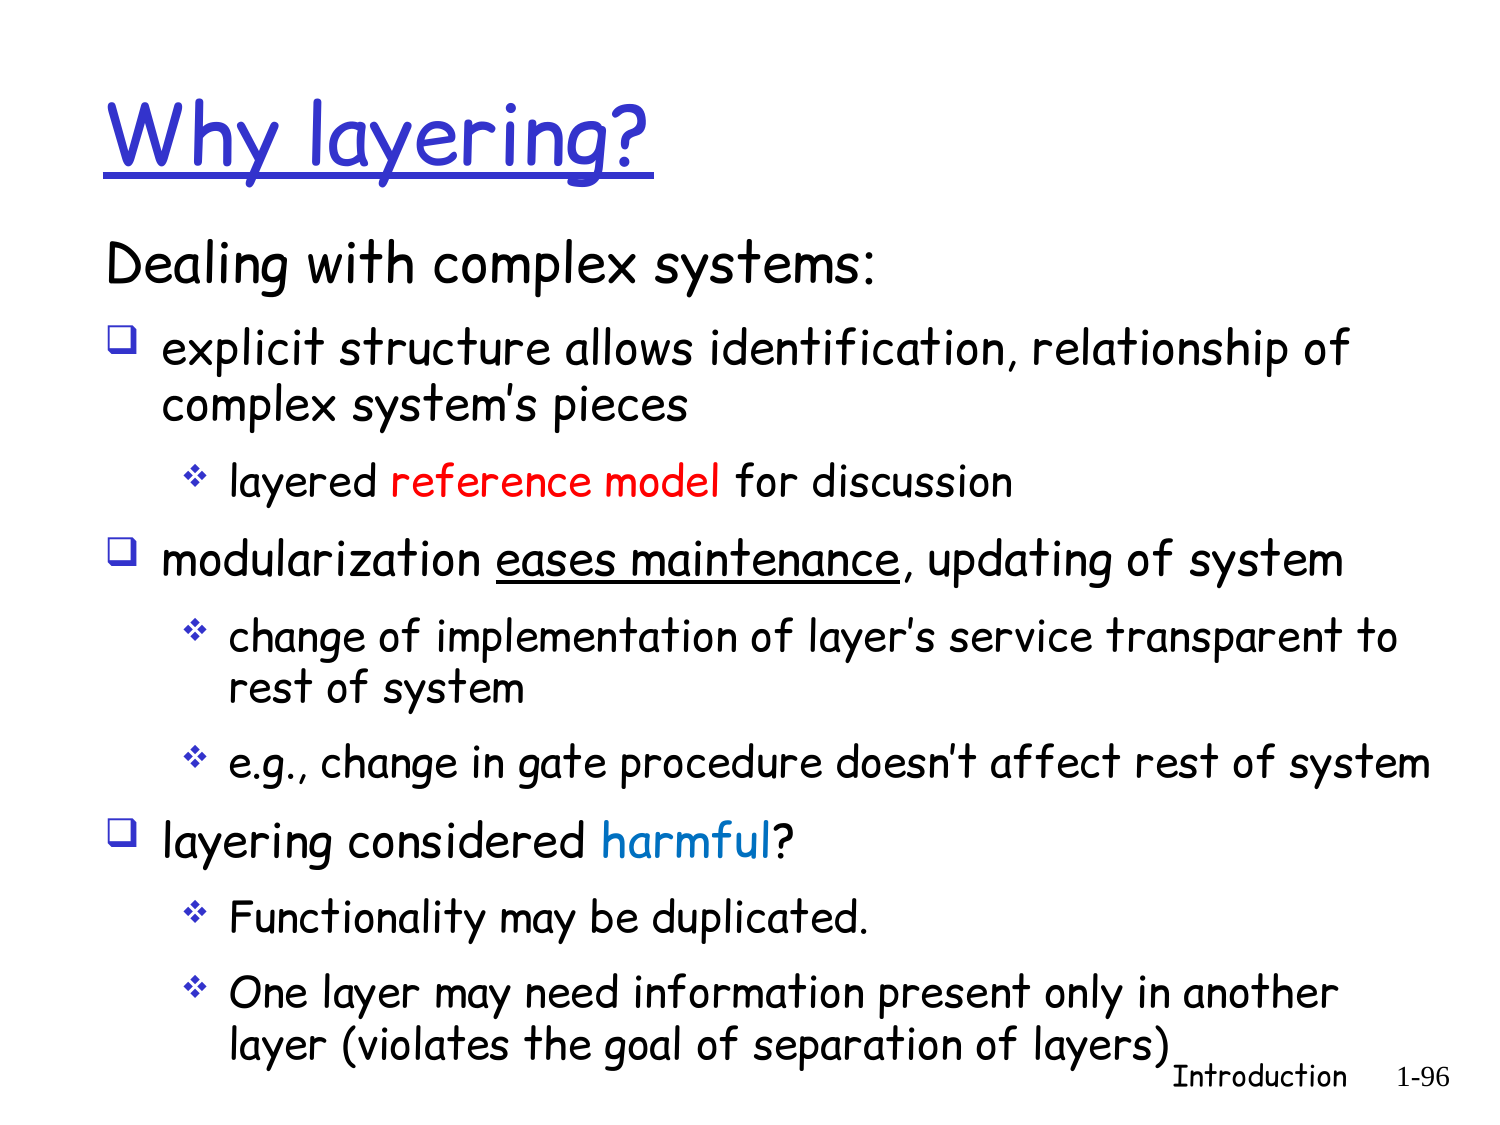

# Why layering?
Dealing with complex systems:
explicit structure allows identification, relationship of complex system’s pieces
layered reference model for discussion
modularization eases maintenance, updating of system
change of implementation of layer’s service transparent to rest of system
e.g., change in gate procedure doesn’t affect rest of system
layering considered harmful?
Functionality may be duplicated.
One layer may need information present only in another layer (violates the goal of separation of layers)
 Introduction
1-96